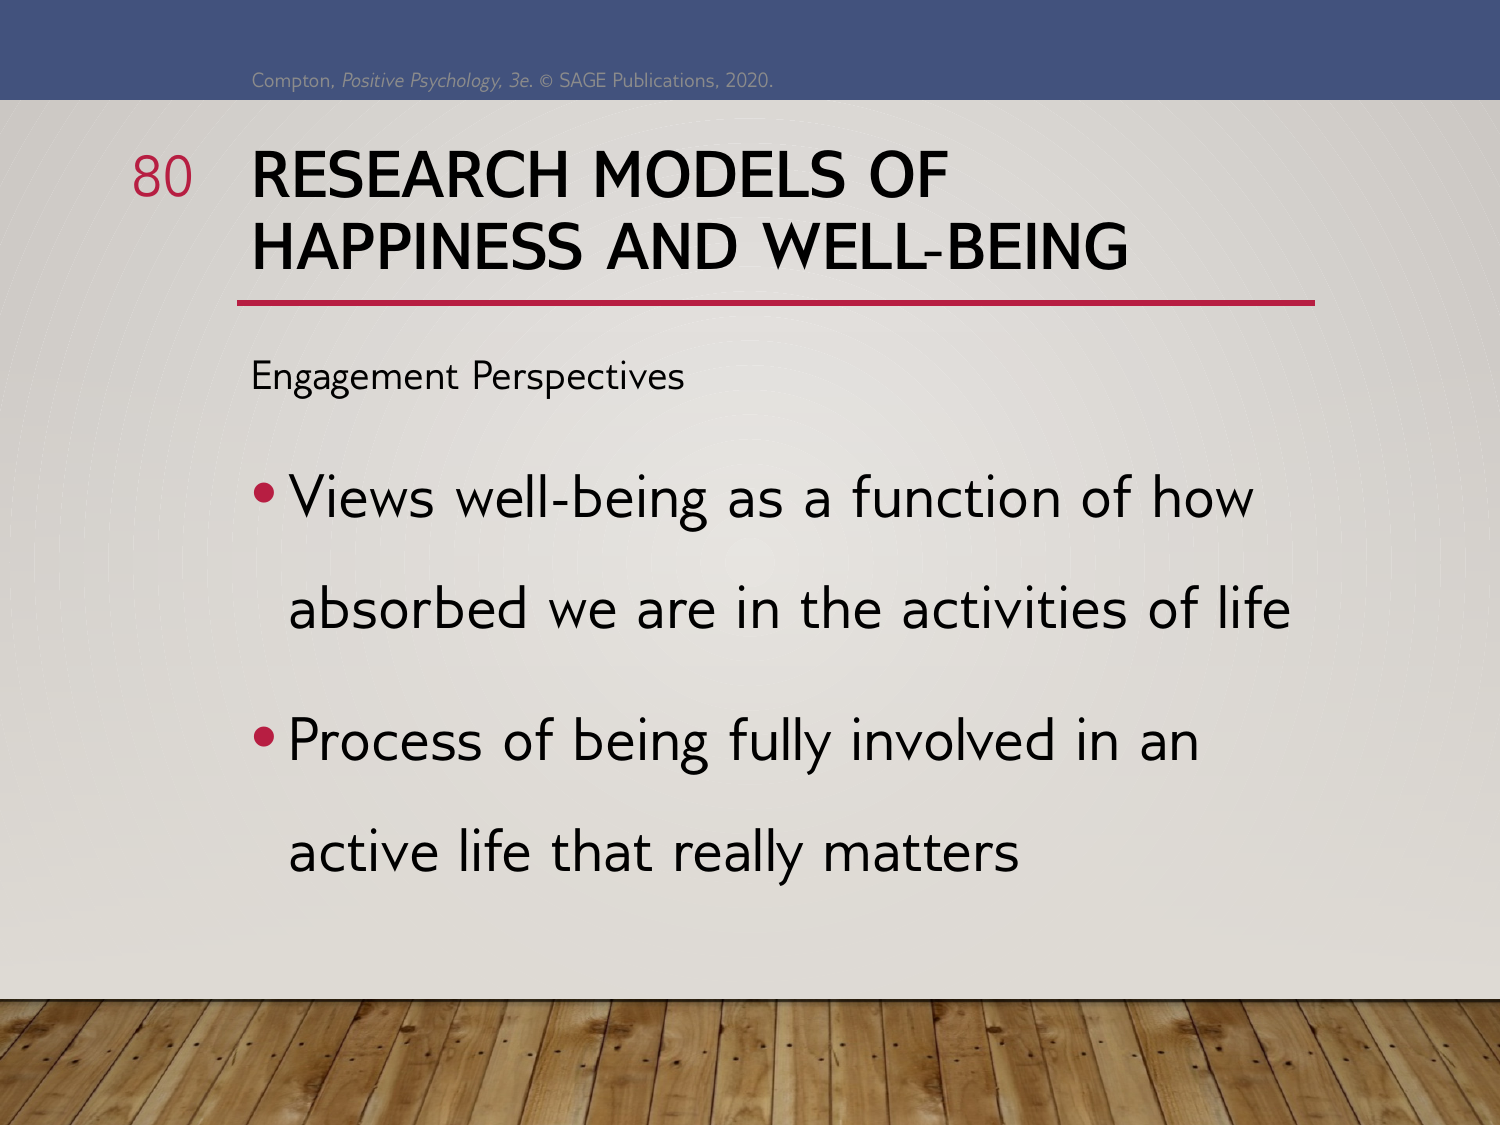

Compton, Positive Psychology, 3e. © SAGE Publications, 2020.
80
# Research Models of Happiness and Well-Being
Engagement Perspectives
Views well-being as a function of how absorbed we are in the activities of life
Process of being fully involved in an active life that really matters